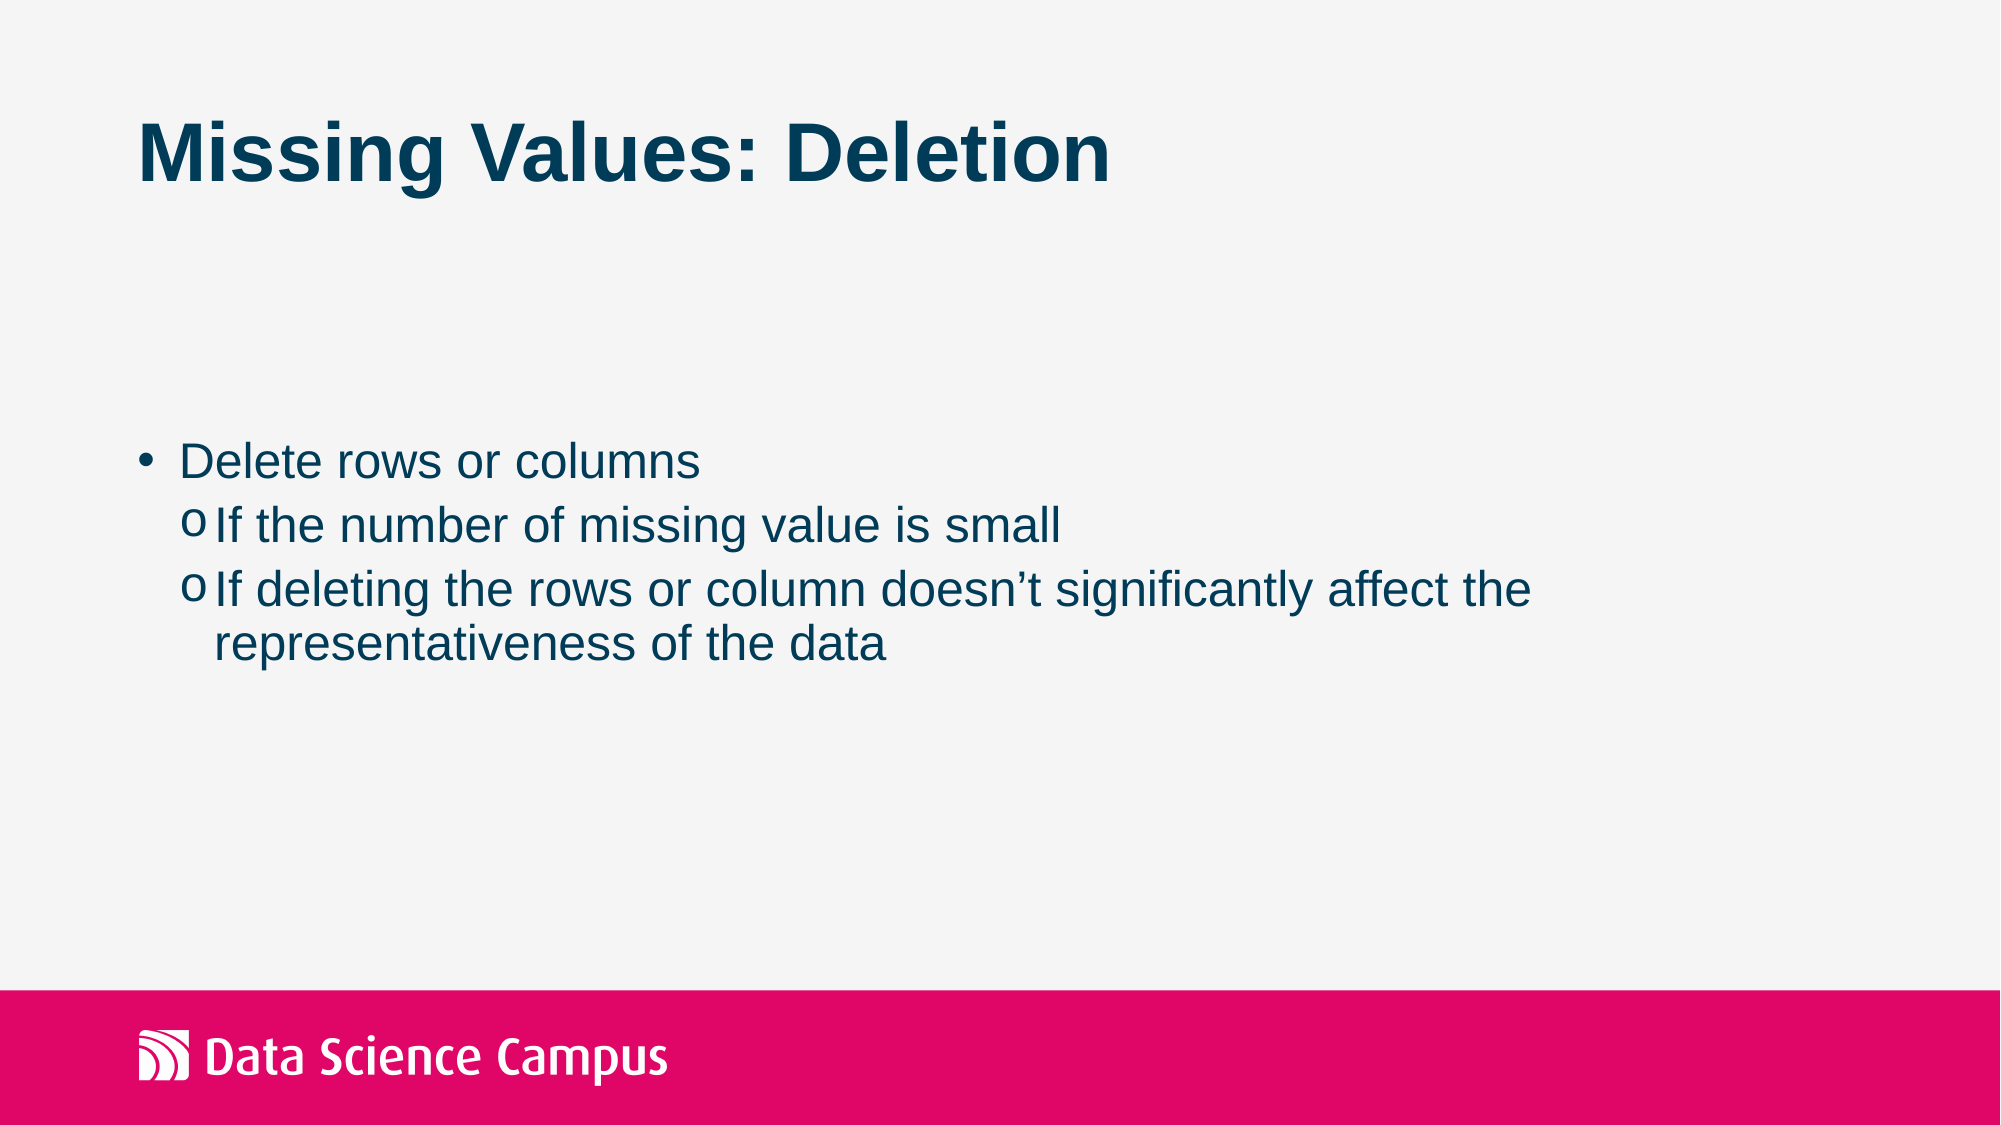

# Missing Values: Deletion

Delete rows or columns
If the number of missing value is small
If deleting the rows or column doesn’t significantly affect the representativeness of the data